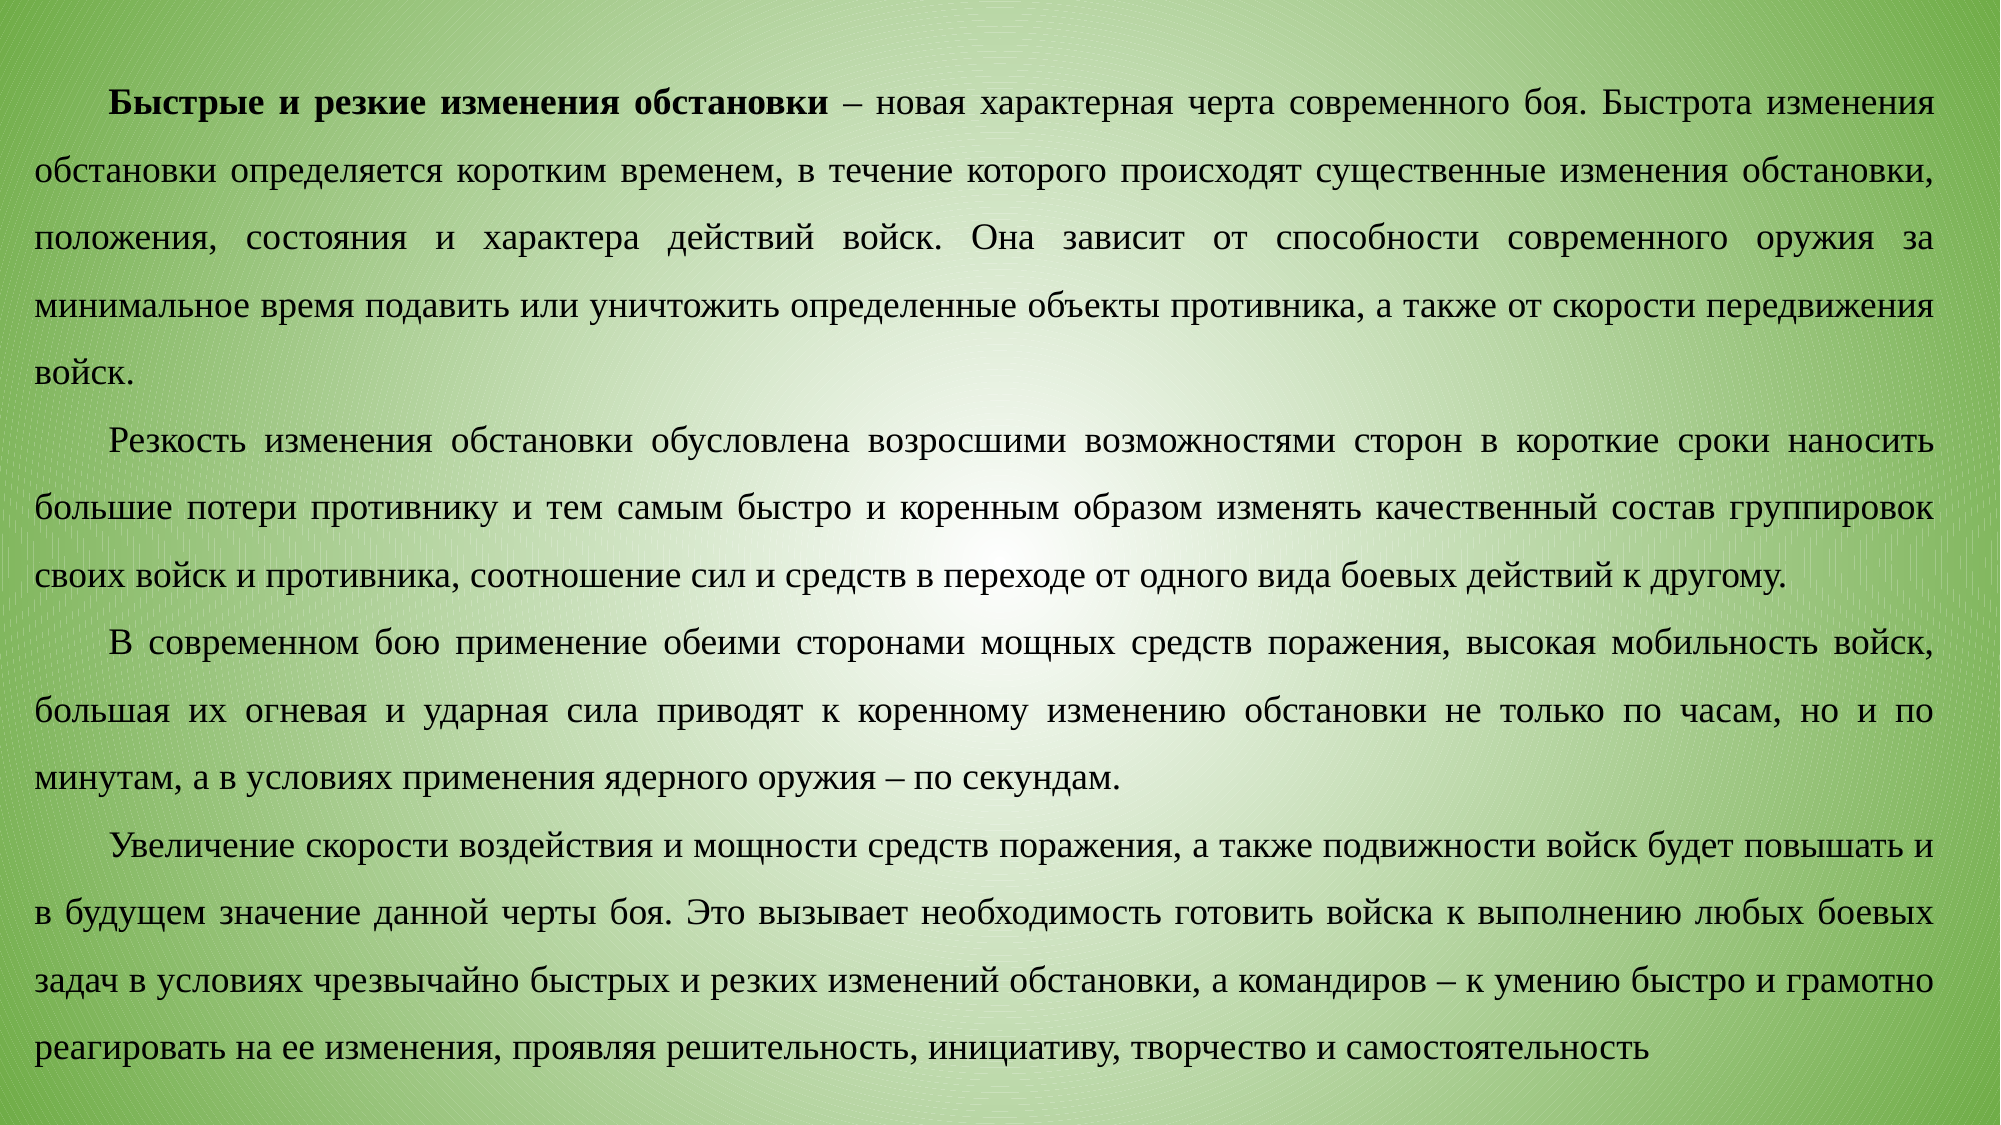

Быстрые и резкие изменения обстановки – новая характерная черта современного боя. Быстрота изменения обстановки определяется коротким временем, в течение которого происходят существенные изменения обстановки, положения, состояния и характера действий войск. Она зависит от способности современного оружия за минимальное время подавить или уничтожить определенные объекты противника, а также от скорости передвижения войск.
Резкость изменения обстановки обусловлена возросшими возможностями сторон в короткие сроки наносить большие потери противнику и тем самым быстро и коренным образом изменять качественный состав группировок своих войск и противника, соотношение сил и средств в переходе от одного вида боевых действий к другому.
В современном бою применение обеими сторонами мощных средств поражения, высокая мобильность войск, большая их огневая и ударная сила приводят к коренному изменению обстановки не только по часам, но и по минутам, а в условиях применения ядерного оружия – по секундам.
Увеличение скорости воздействия и мощности средств поражения, а также подвижности войск будет повышать и в будущем значение данной черты боя. Это вызывает необходимость готовить войска к выполнению любых боевых задач в условиях чрезвычайно быстрых и резких изменений обстановки, а командиров – к умению быстро и грамотно реагировать на ее изменения, проявляя решительность, инициативу, творчество и самостоятельность